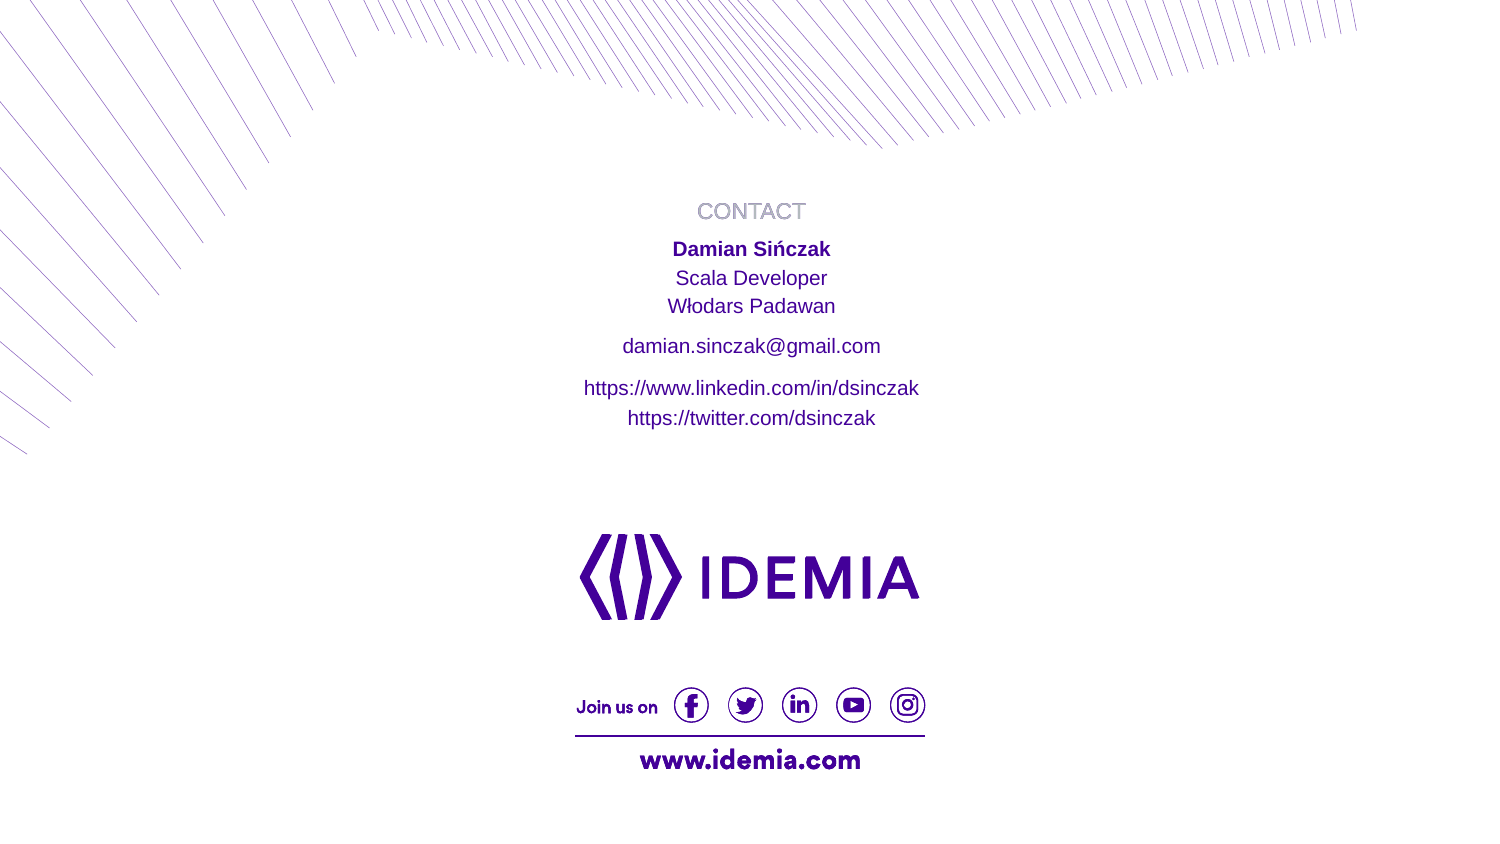

Damian Sińczak
Scala Developer
Włodars Padawan
damian.sinczak@gmail.com
https://www.linkedin.com/in/dsinczak
https://twitter.com/dsinczak